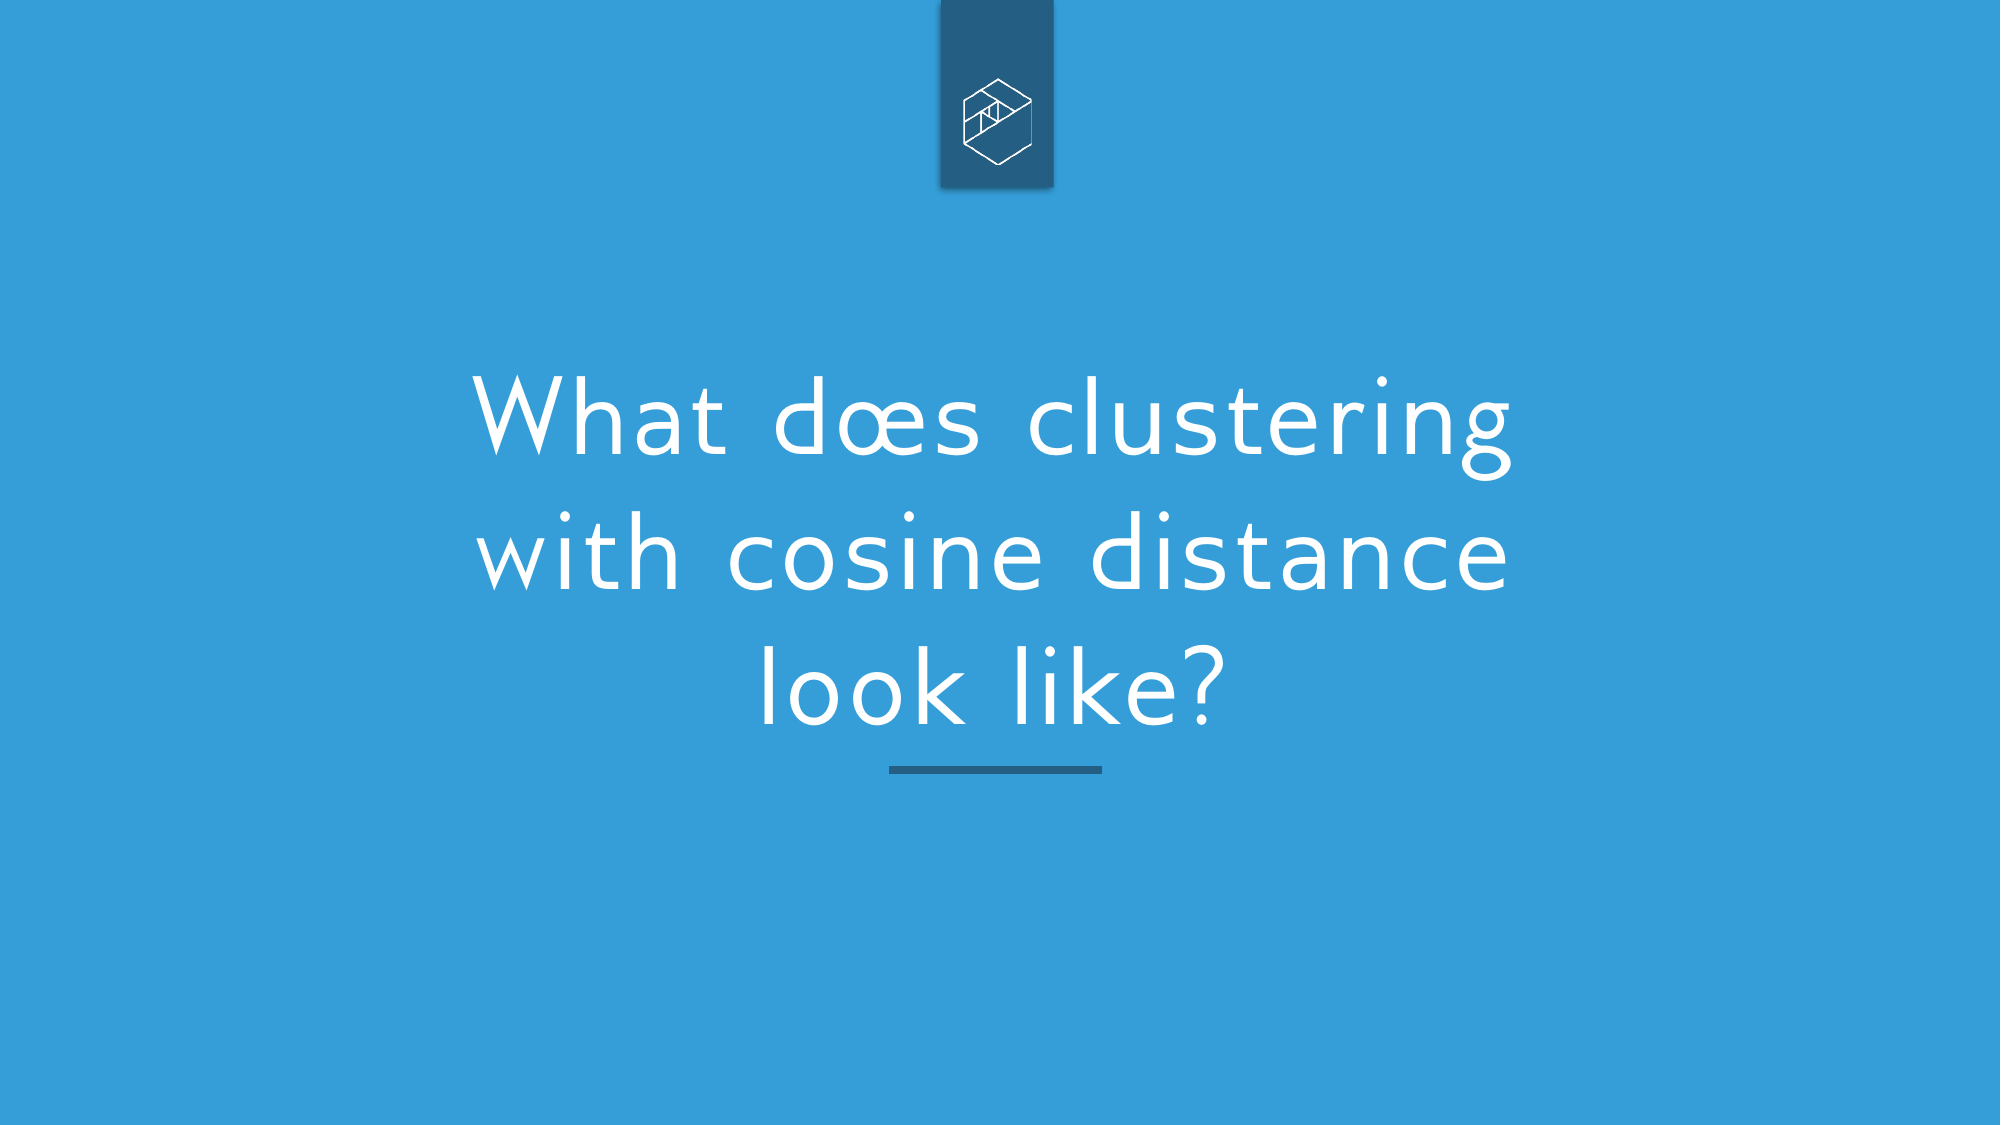

# What does clustering with cosine distance look like?